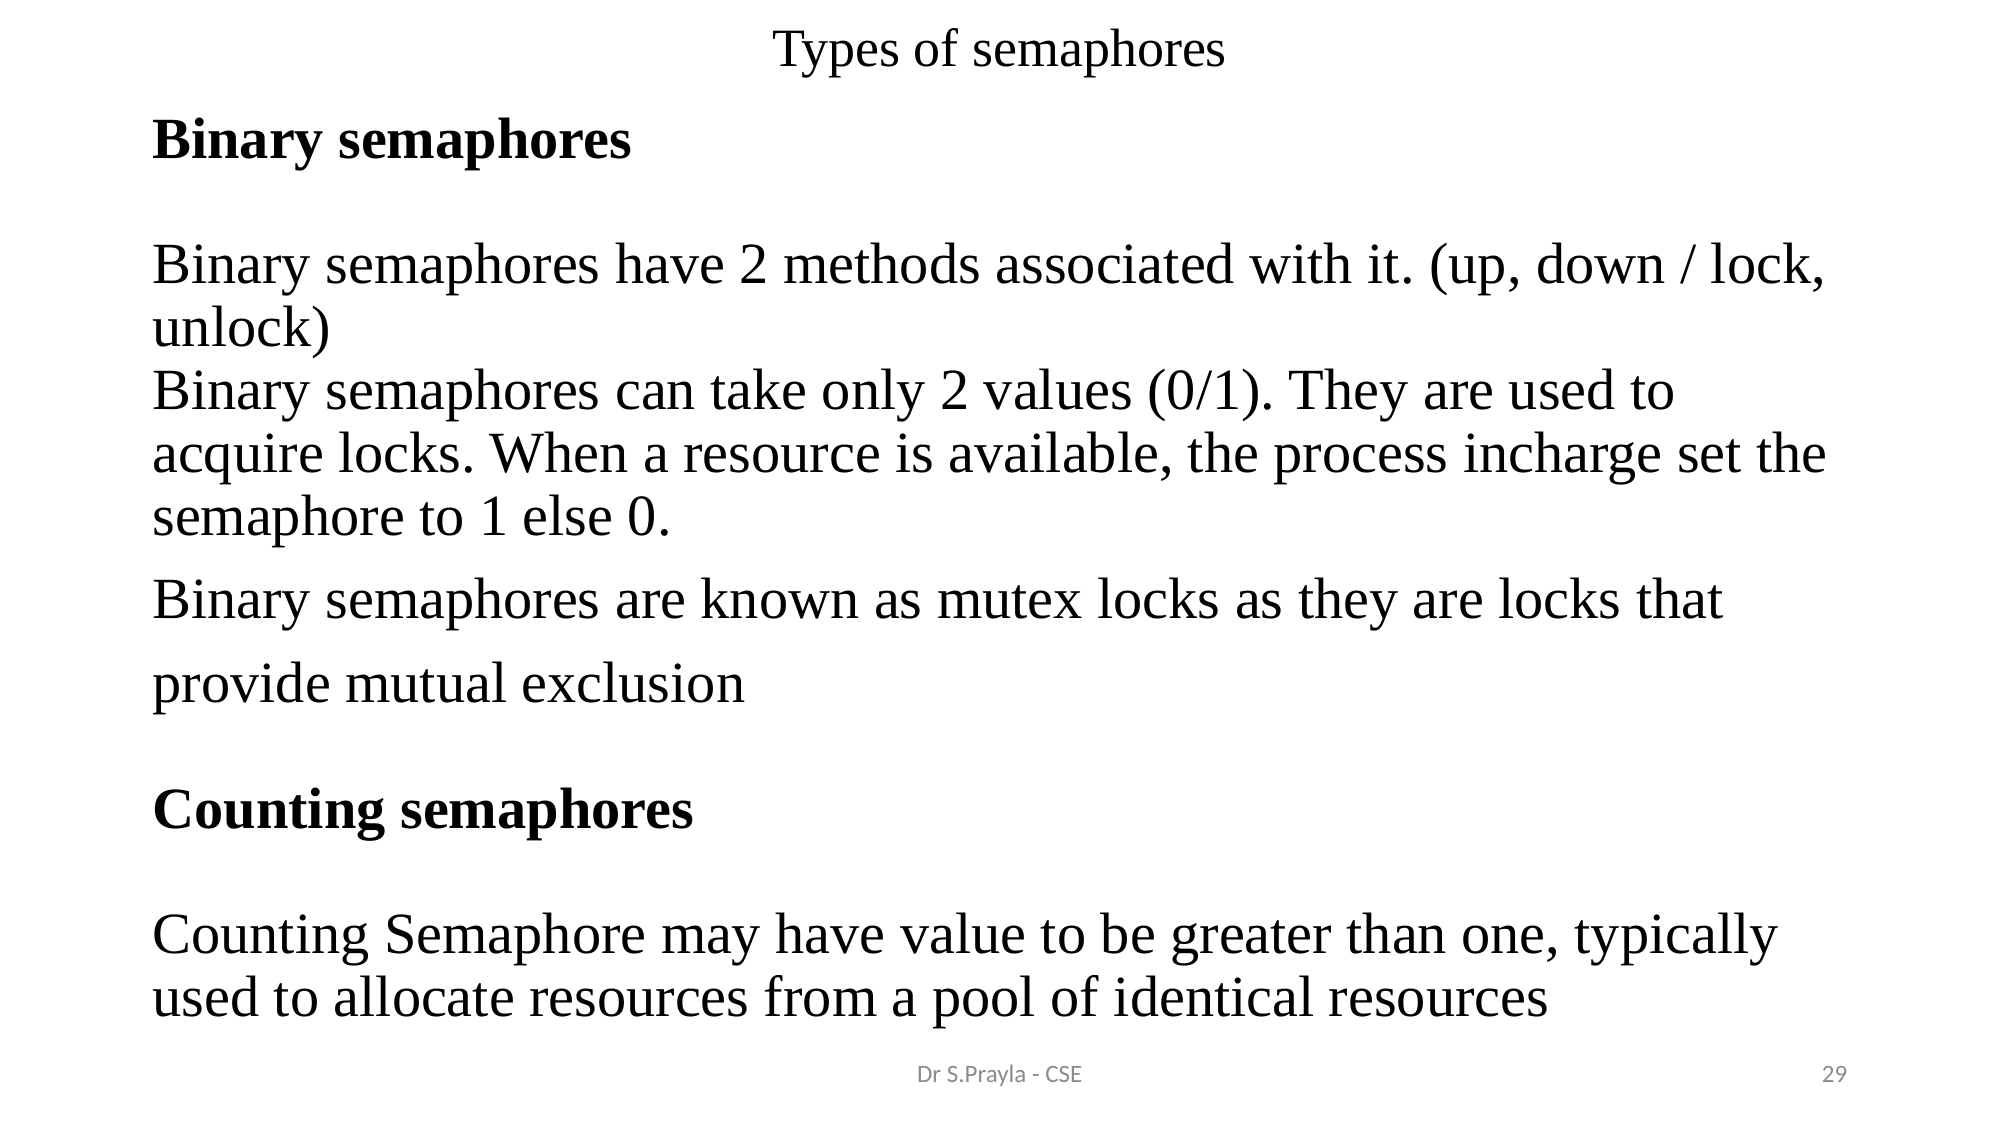

# Types of semaphores
Binary semaphores
Binary semaphores have 2 methods associated with it. (up, down / lock, unlock)
Binary semaphores can take only 2 values (0/1). They are used to acquire locks. When a resource is available, the process incharge set the semaphore to 1 else 0.
Binary semaphores are known as mutex locks as they are locks that
provide mutual exclusion
Counting semaphores
Counting Semaphore may have value to be greater than one, typically used to allocate resources from a pool of identical resources
Dr S.Prayla - CSE
29